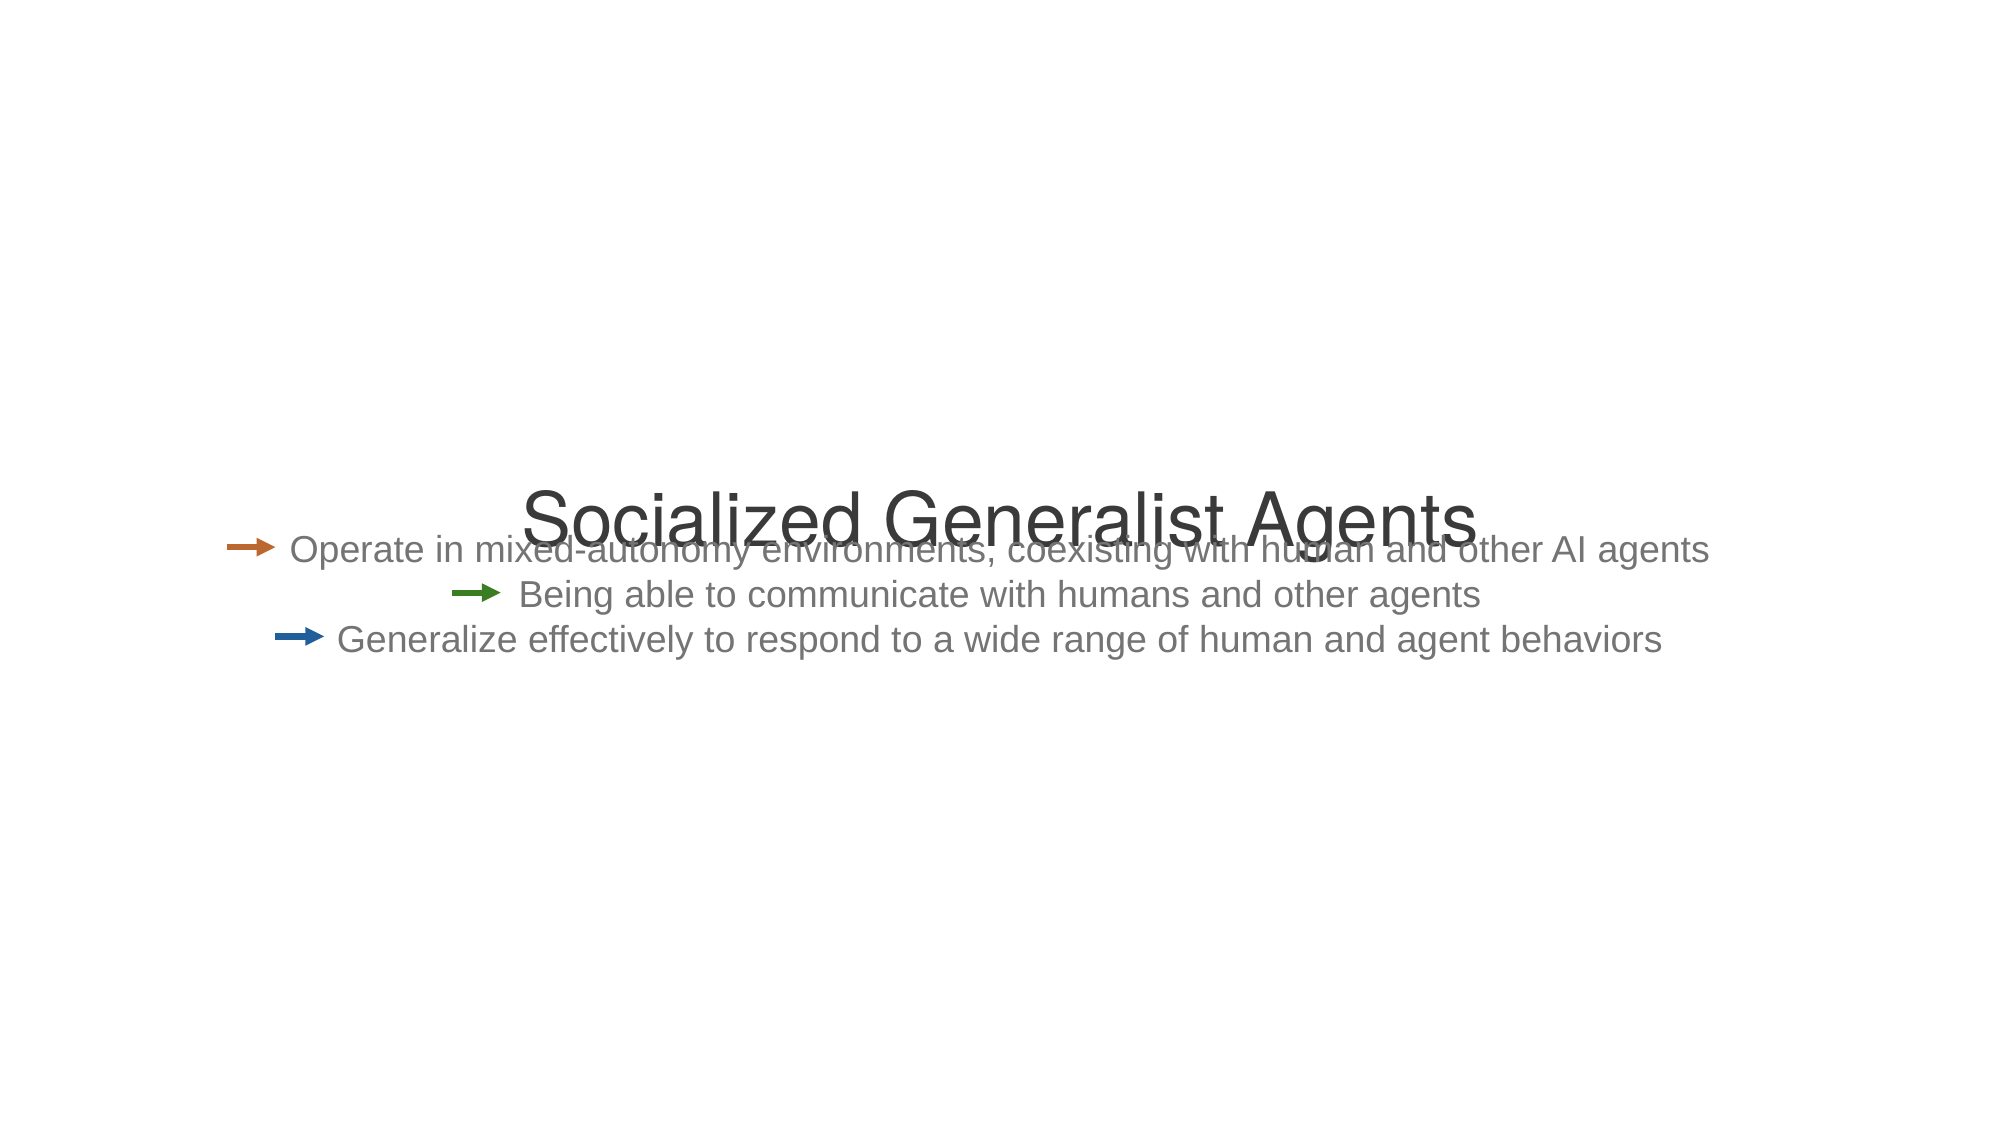

Socialized Generalist Agents
Operate in mixed-autonomy environments, coexisting with human and other AI agents
Being able to communicate with humans and other agents
Generalize effectively to respond to a wide range of human and agent behaviors